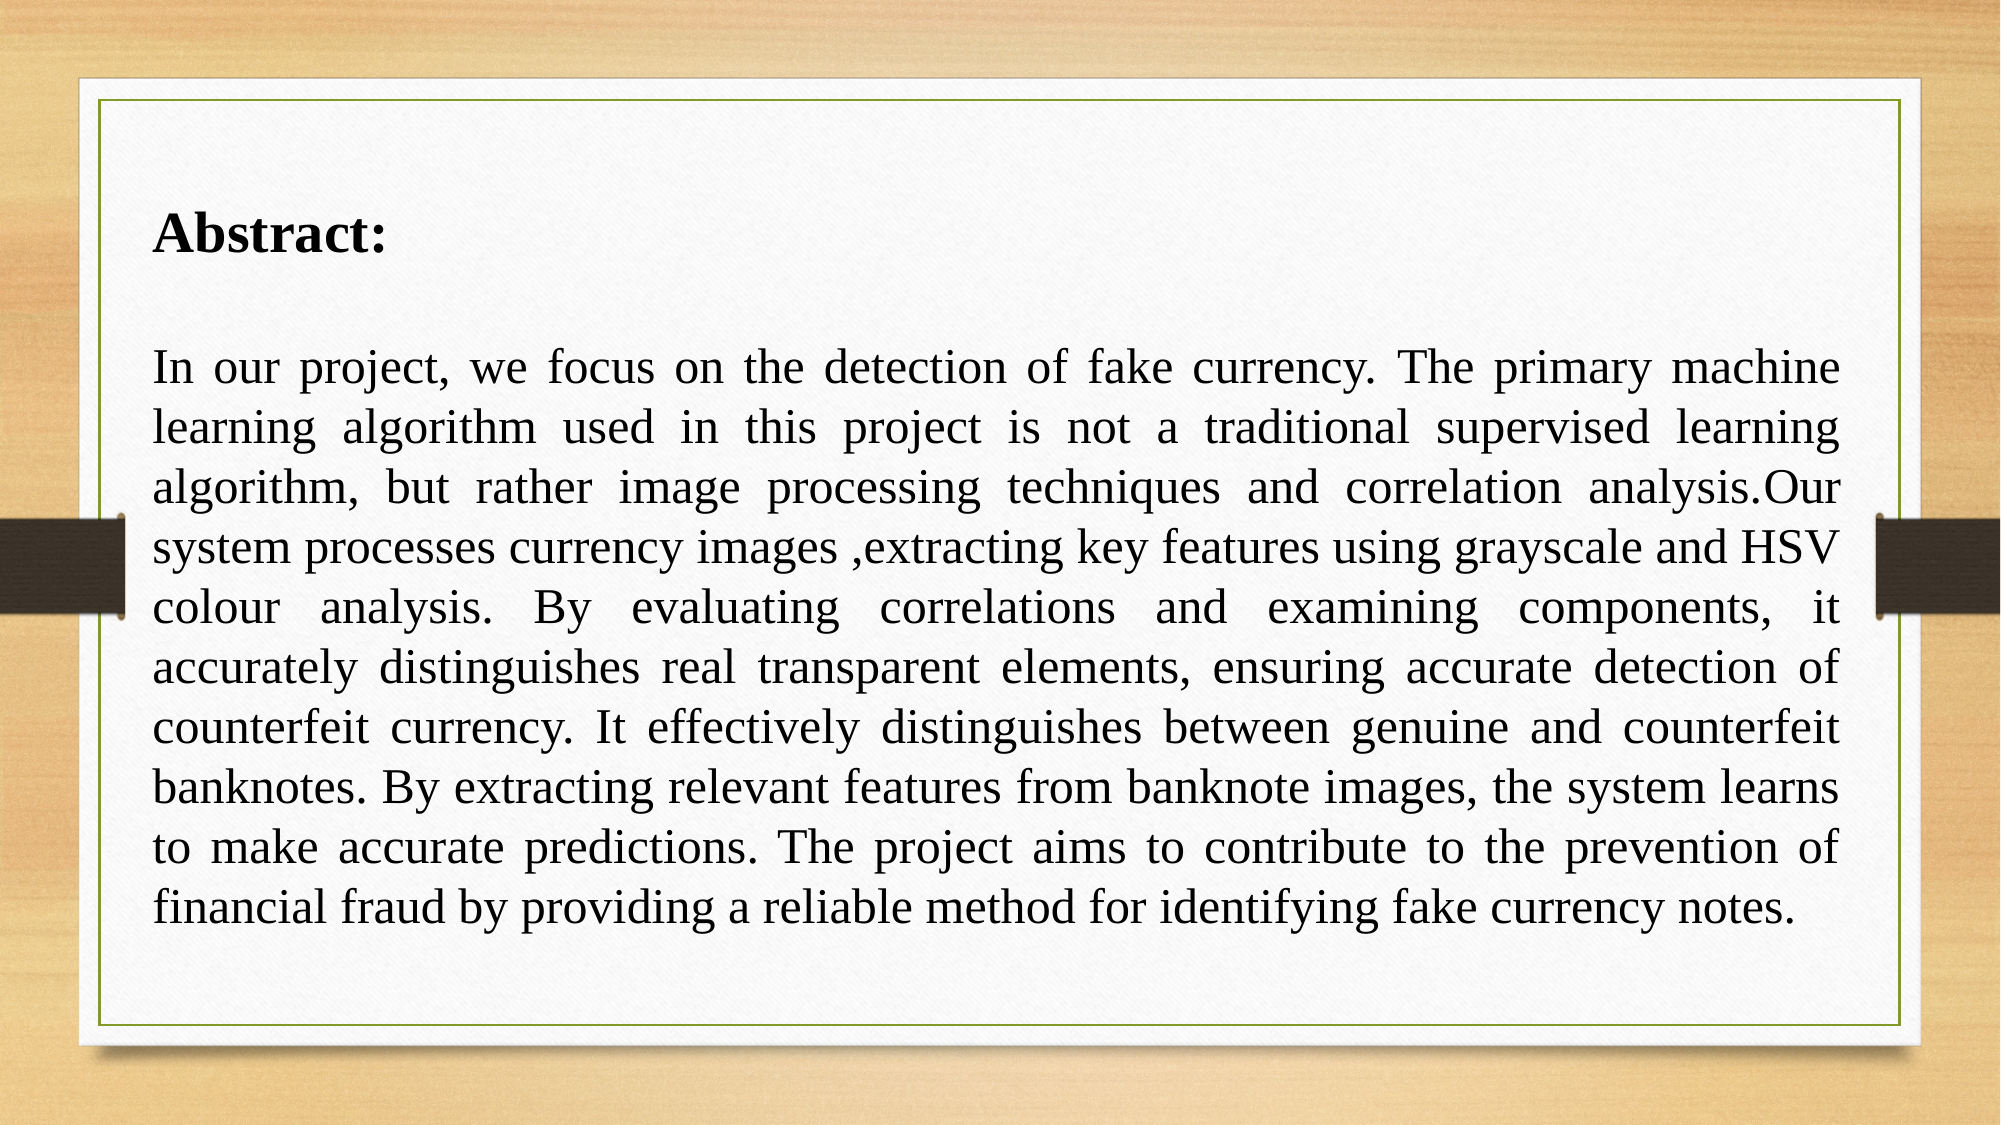

Abstract:

In our project, we focus on the detection of fake currency. The primary machine learning algorithm used in this project is not a traditional supervised learning algorithm, but rather image processing techniques and correlation analysis.Our system processes currency images ,extracting key features using grayscale and HSV colour analysis. By evaluating correlations and examining components, it accurately distinguishes real transparent elements, ensuring accurate detection of counterfeit currency. It effectively distinguishes between genuine and counterfeit banknotes. By extracting relevant features from banknote images, the system learns to make accurate predictions. The project aims to contribute to the prevention of financial fraud by providing a reliable method for identifying fake currency notes.